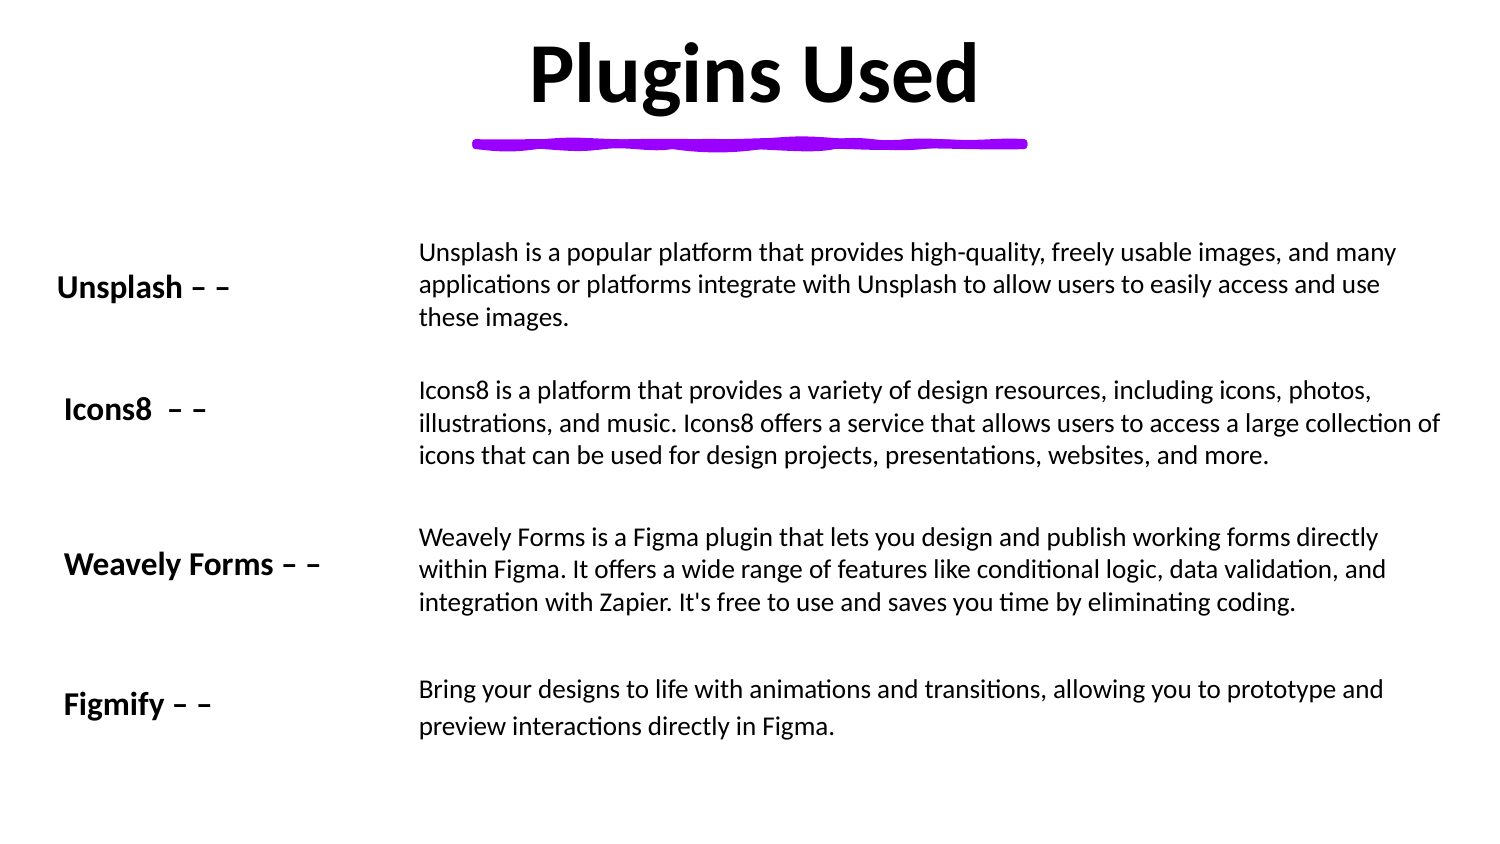

# Plugins Used

Unsplash is a popular platform that provides high-quality, freely usable images, and many applications or platforms integrate with Unsplash to allow users to easily access and use these images.
Unsplash – –
Icons8 is a platform that provides a variety of design resources, including icons, photos, illustrations, and music. Icons8 offers a service that allows users to access a large collection of icons that can be used for design projects, presentations, websites, and more.
Icons8  – –
Weavely Forms is a Figma plugin that lets you design and publish working forms directly within Figma. It offers a wide range of features like conditional logic, data validation, and integration with Zapier. It's free to use and saves you time by eliminating coding.
Weavely Forms – –
Bring your designs to life with animations and transitions, allowing you to prototype and preview interactions directly in Figma.
Figmify – –